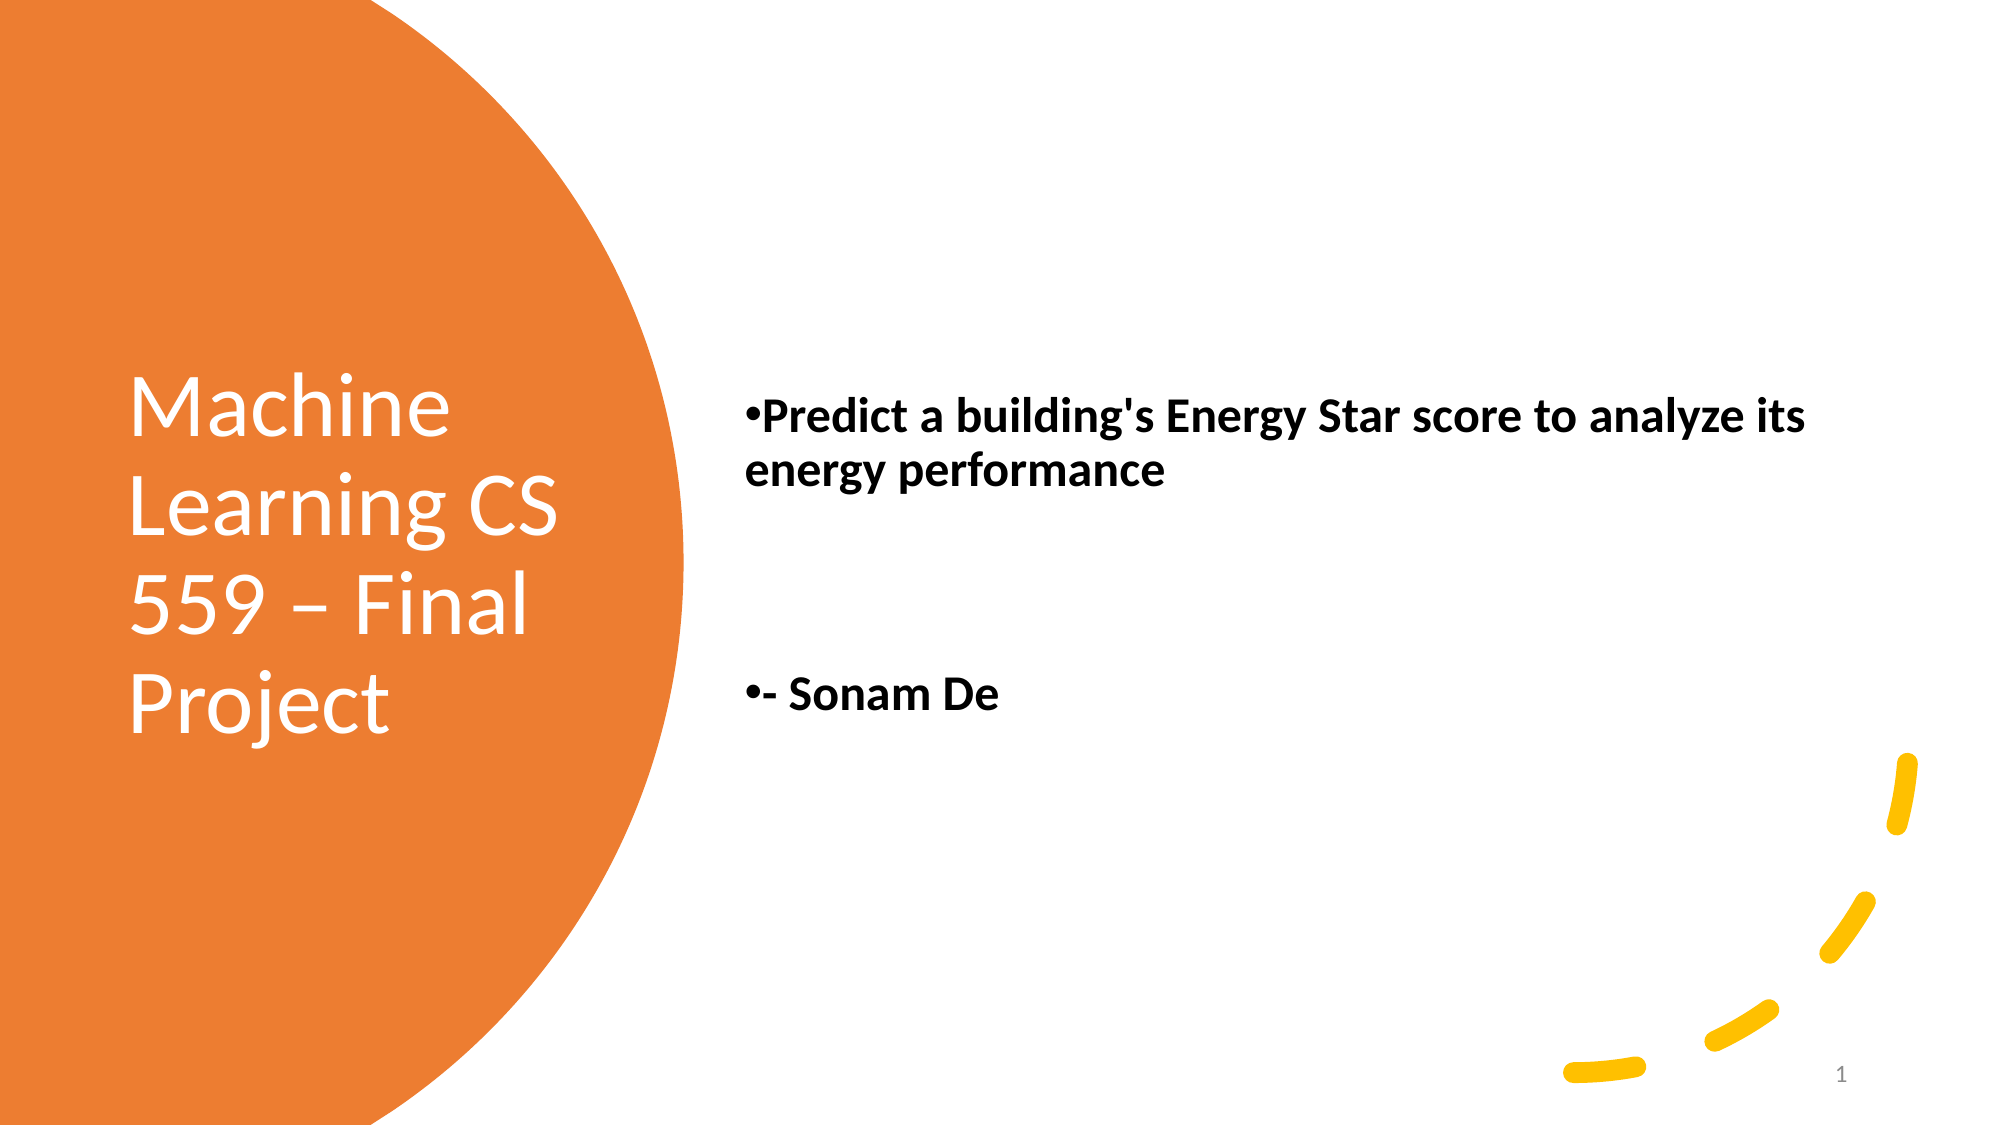

Predict a building's Energy Star score to analyze its energy performance

- Sonam De
# Machine Learning CS 559 – Final Project

1